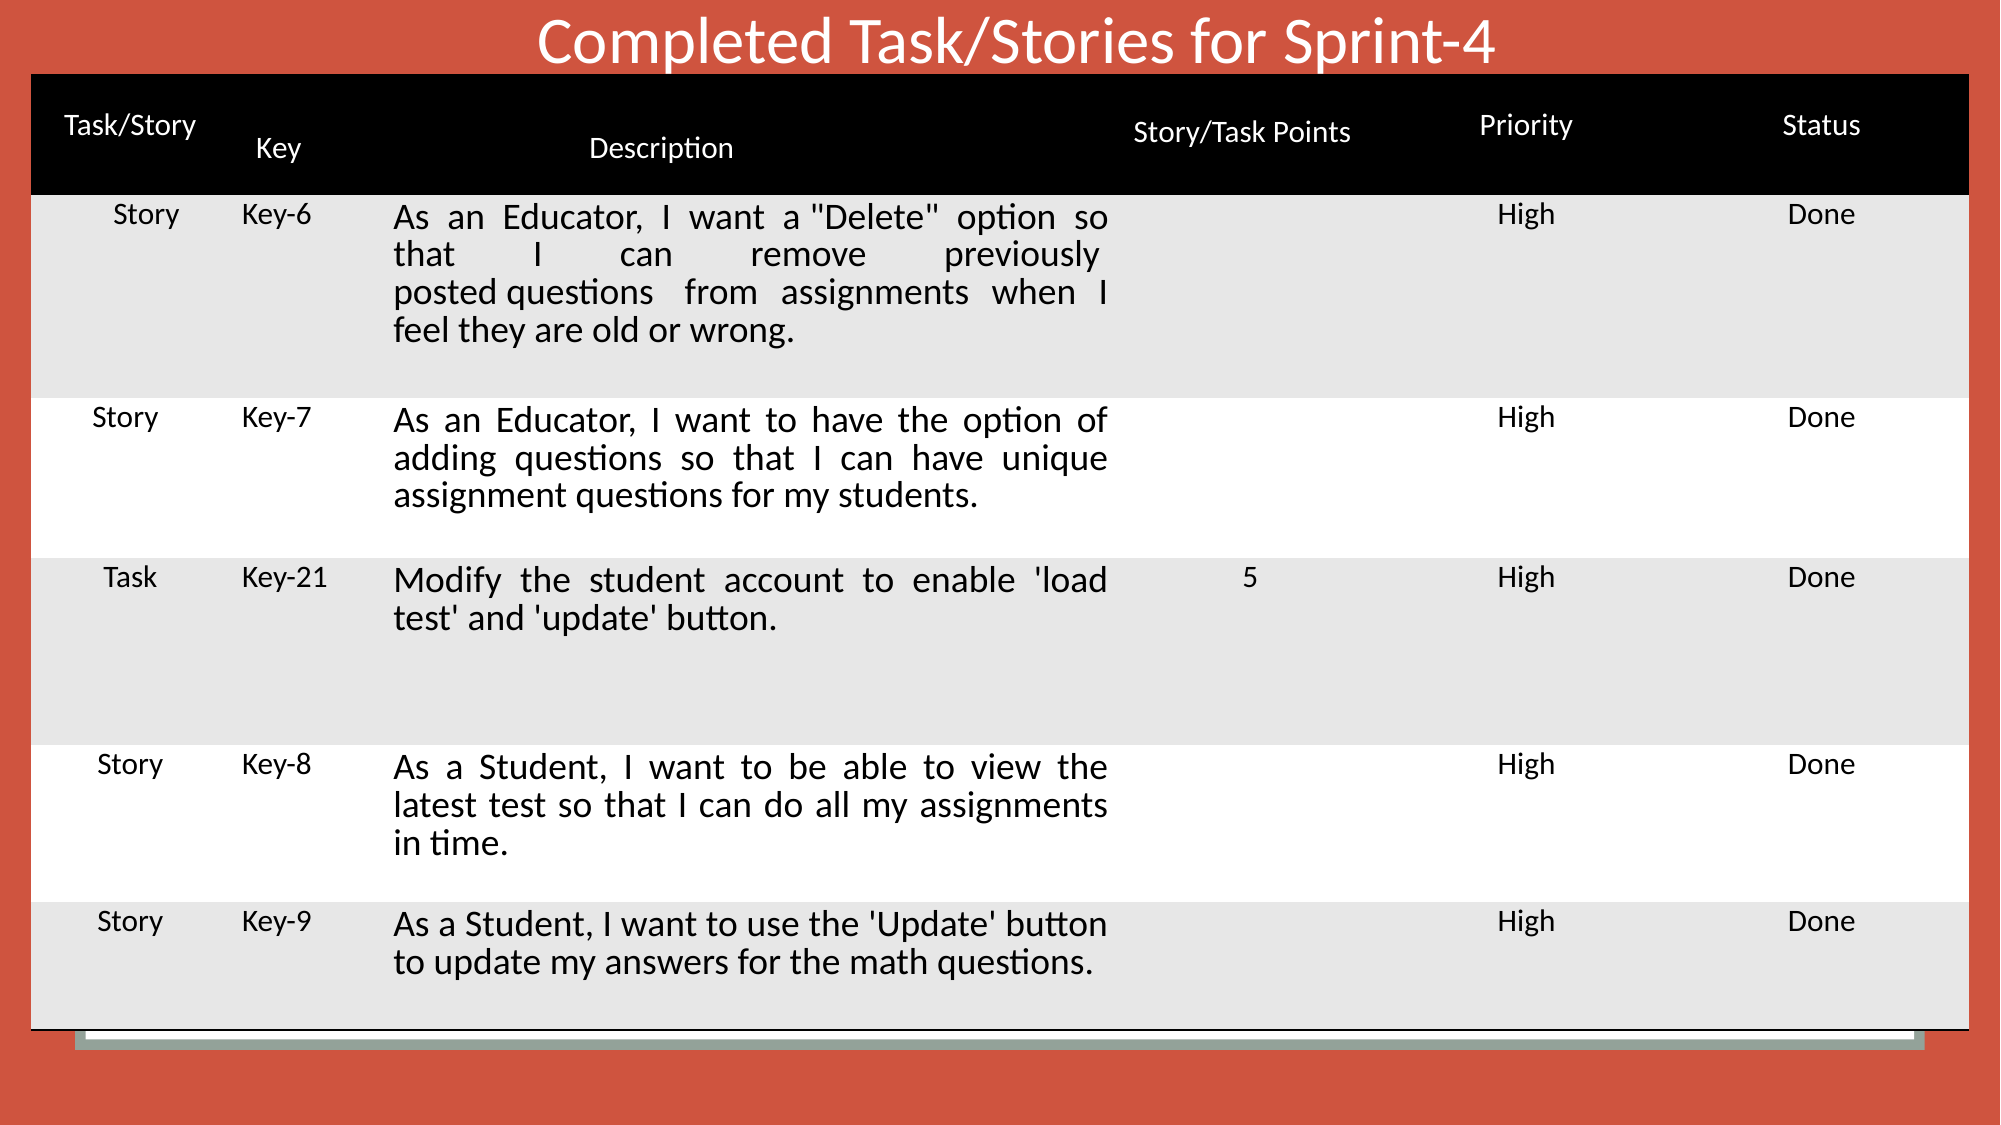

Completed Task/Stories for Sprint-4
| ​​ Task/Story​​ | Key​​ | Description | Story/Task Points​​ | ​​ Priority​​ | Status |
| --- | --- | --- | --- | --- | --- |
| Story | Key-6 | As an Educator, I want a "Delete" option so that I can remove previously  posted questions  from assignments when I feel they are old or wrong. |  | High | Done |
| Story | Key-7 | As an Educator, I want to have the option of adding questions so that I can have unique assignment questions for my students. |  | High | Done |
| Task | Key-21 | Modify the student account to enable 'load test' and 'update' button. | 5 | High | Done |
| Story | Key-8 | As a Student, I want to be able to view the latest test so that I can do all my assignments in time. |  | High | Done |
| Story | Key-9 | As a Student, I want to use the 'Update' button to update my answers for the math questions. |  | High | Done |